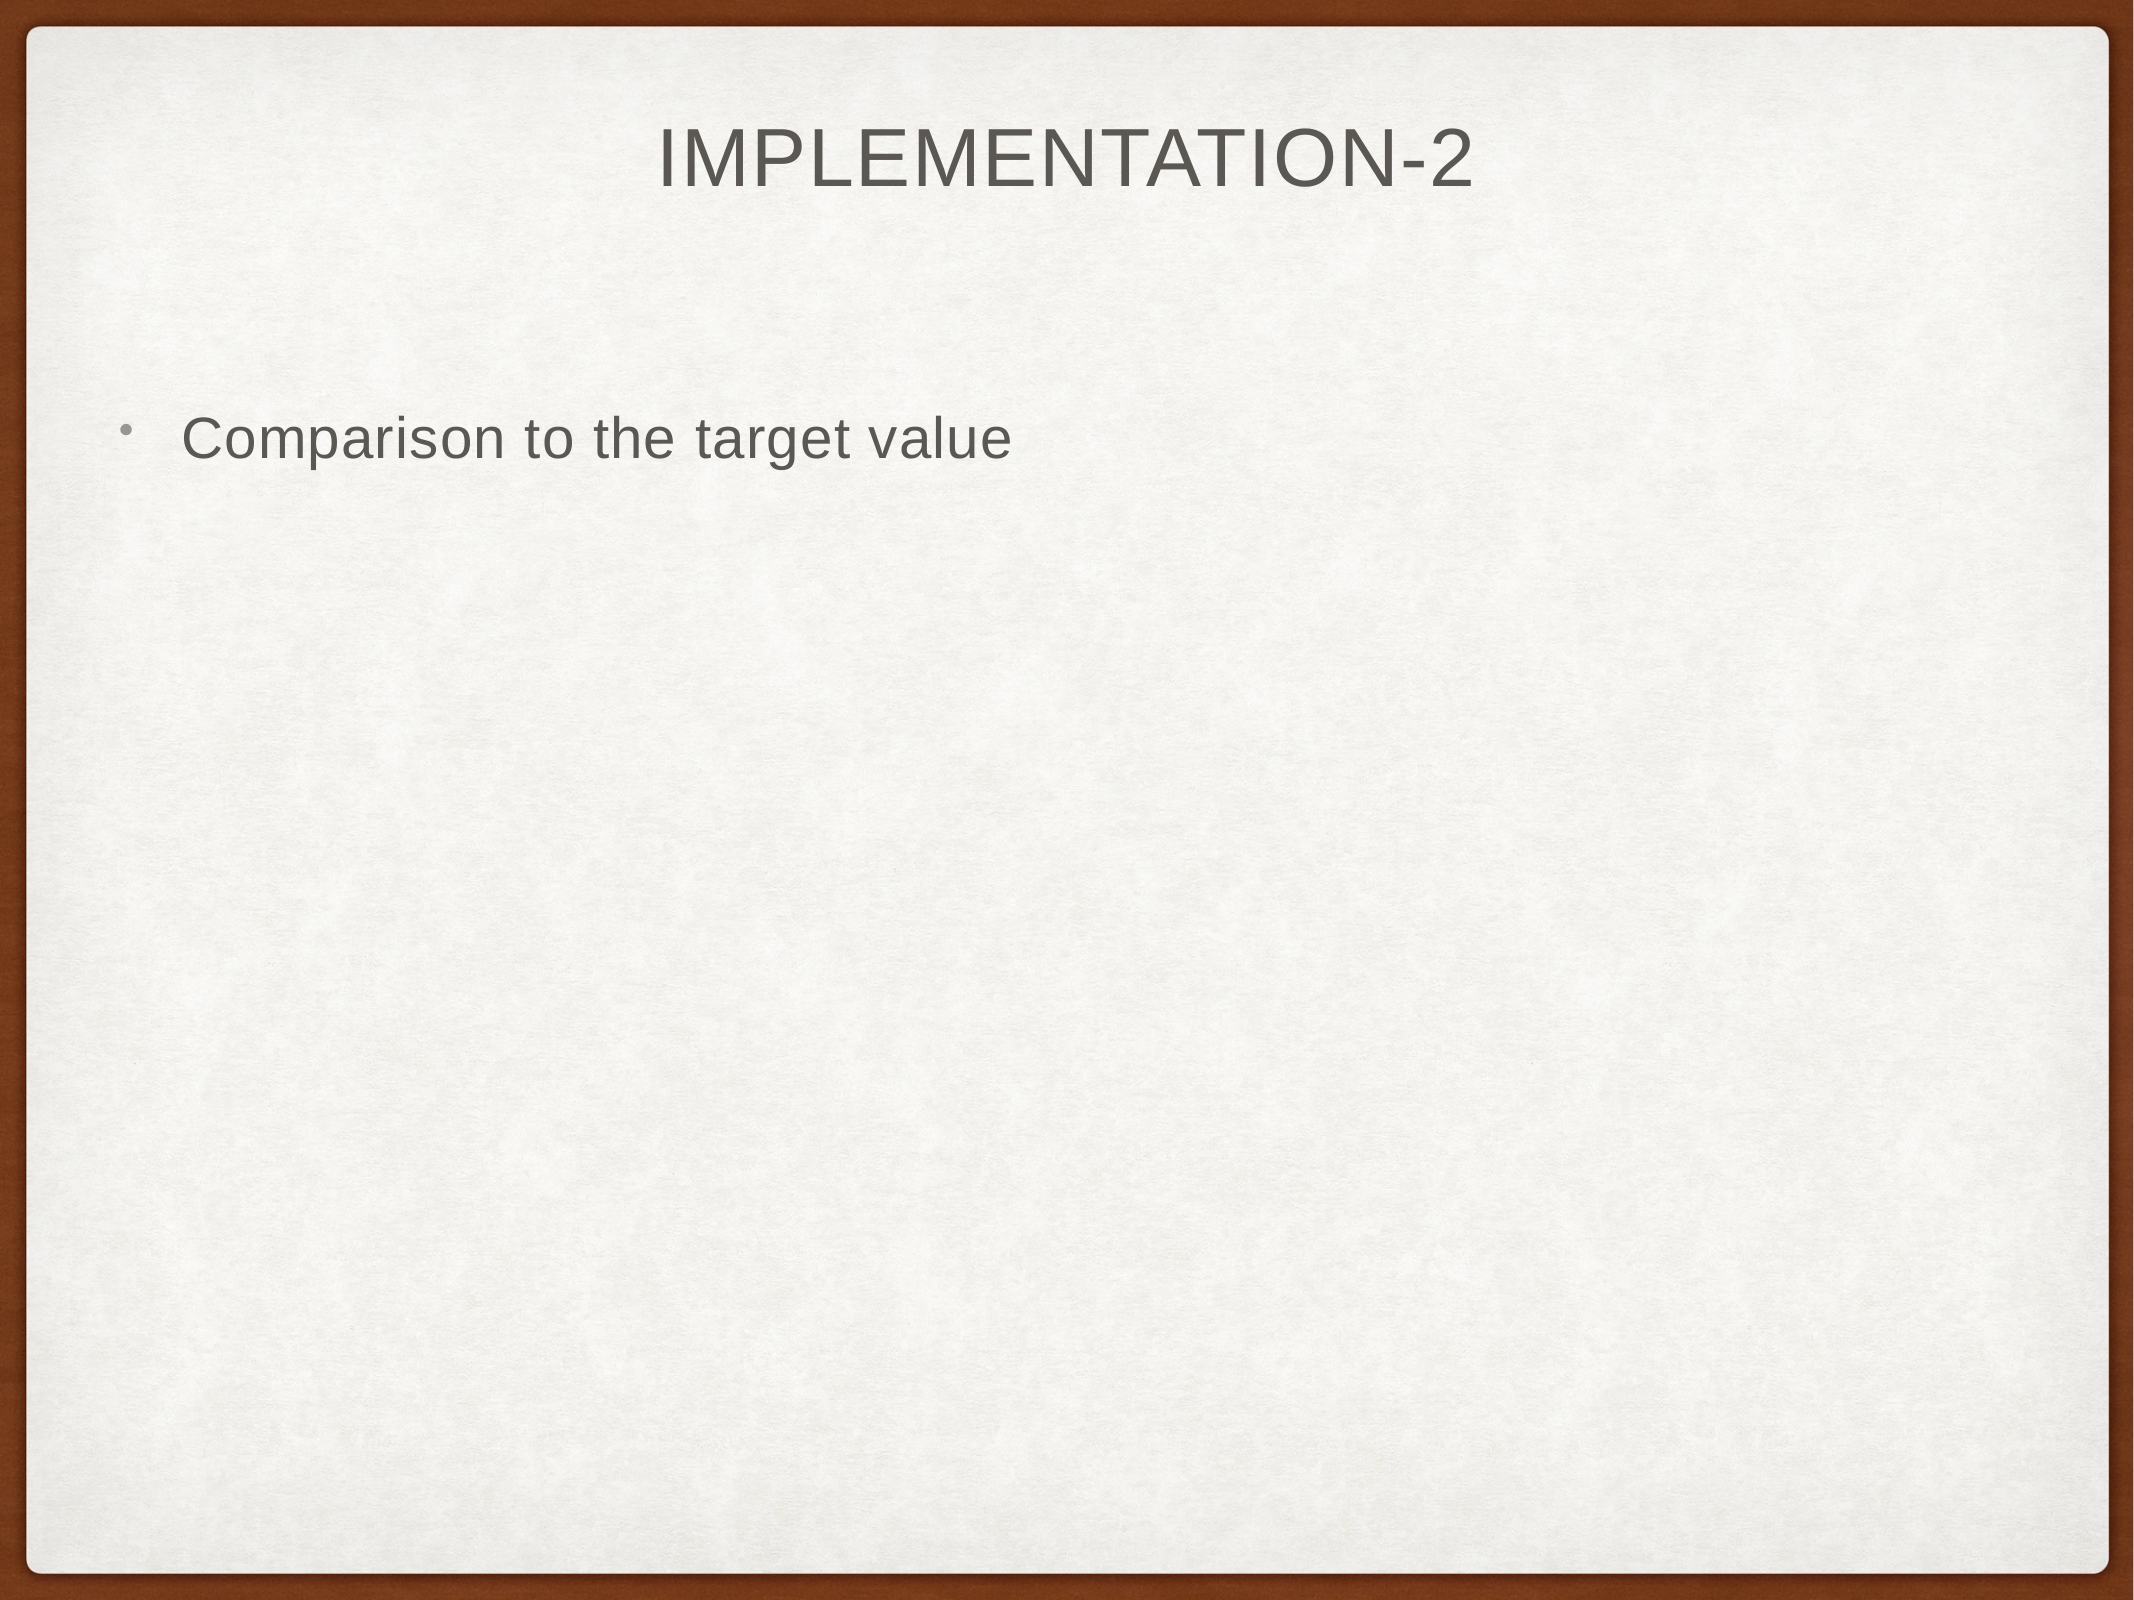

# Implementation-2
Comparison to the target value